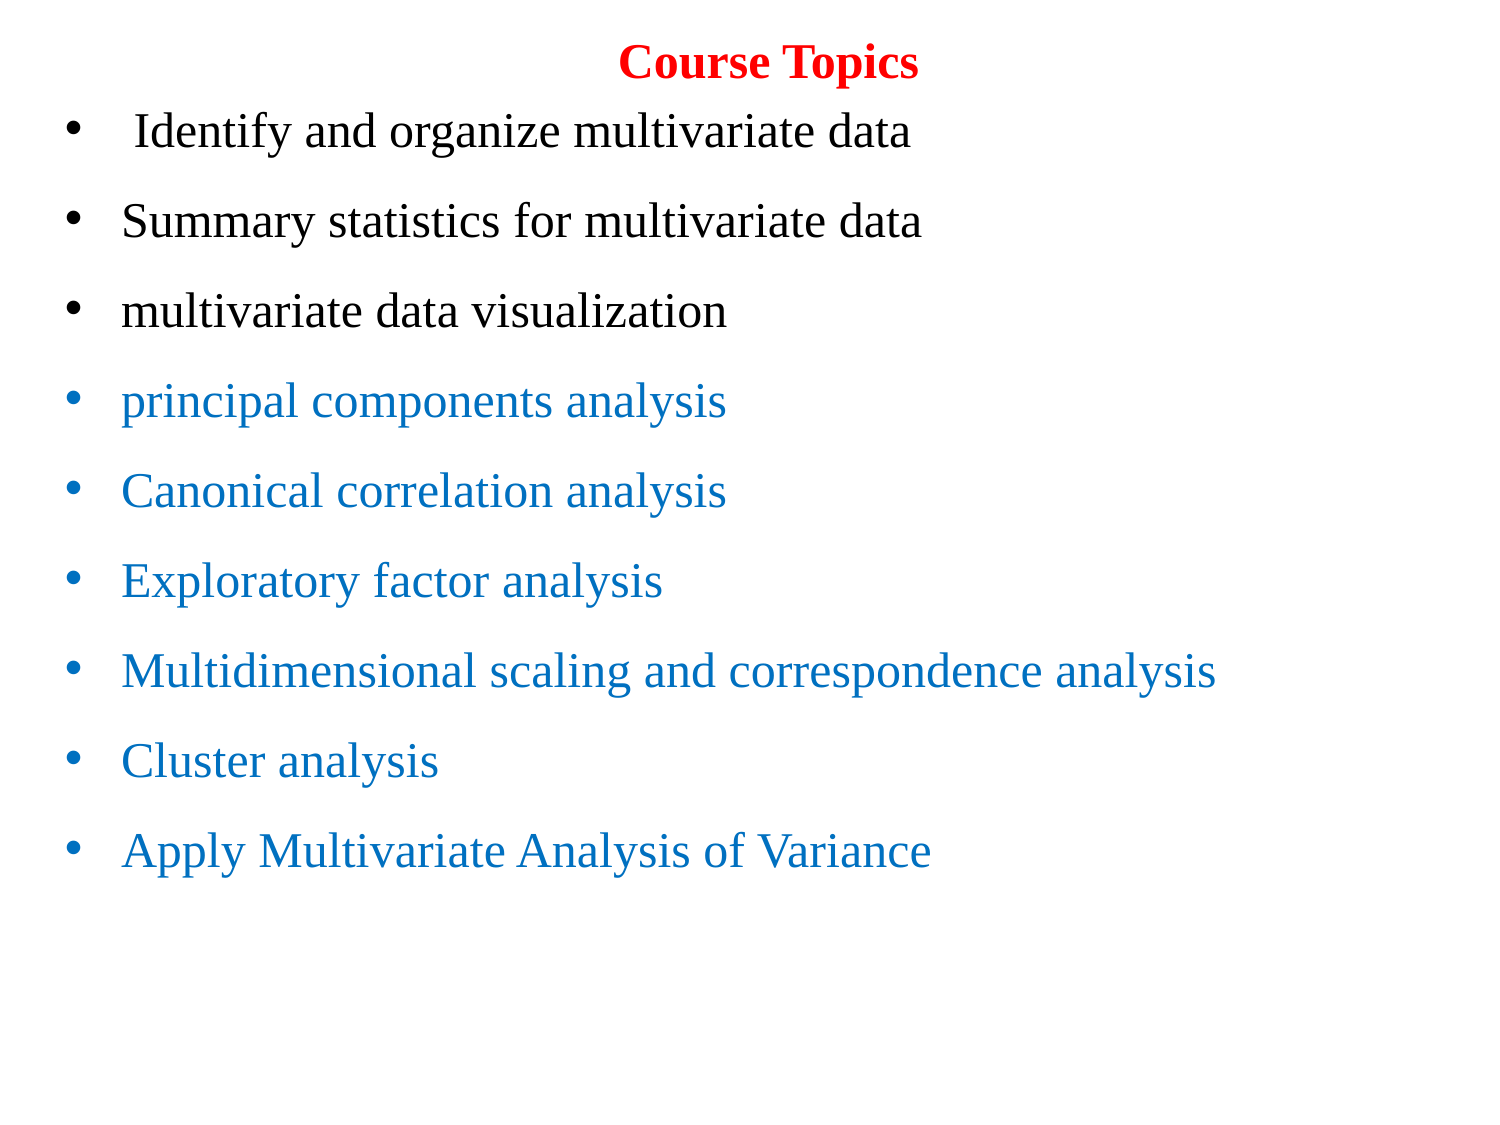

Course Topics
 Identify and organize multivariate data
Summary statistics for multivariate data
multivariate data visualization
principal components analysis
Canonical correlation analysis
Exploratory factor analysis
Multidimensional scaling and correspondence analysis
Cluster analysis
Apply Multivariate Analysis of Variance